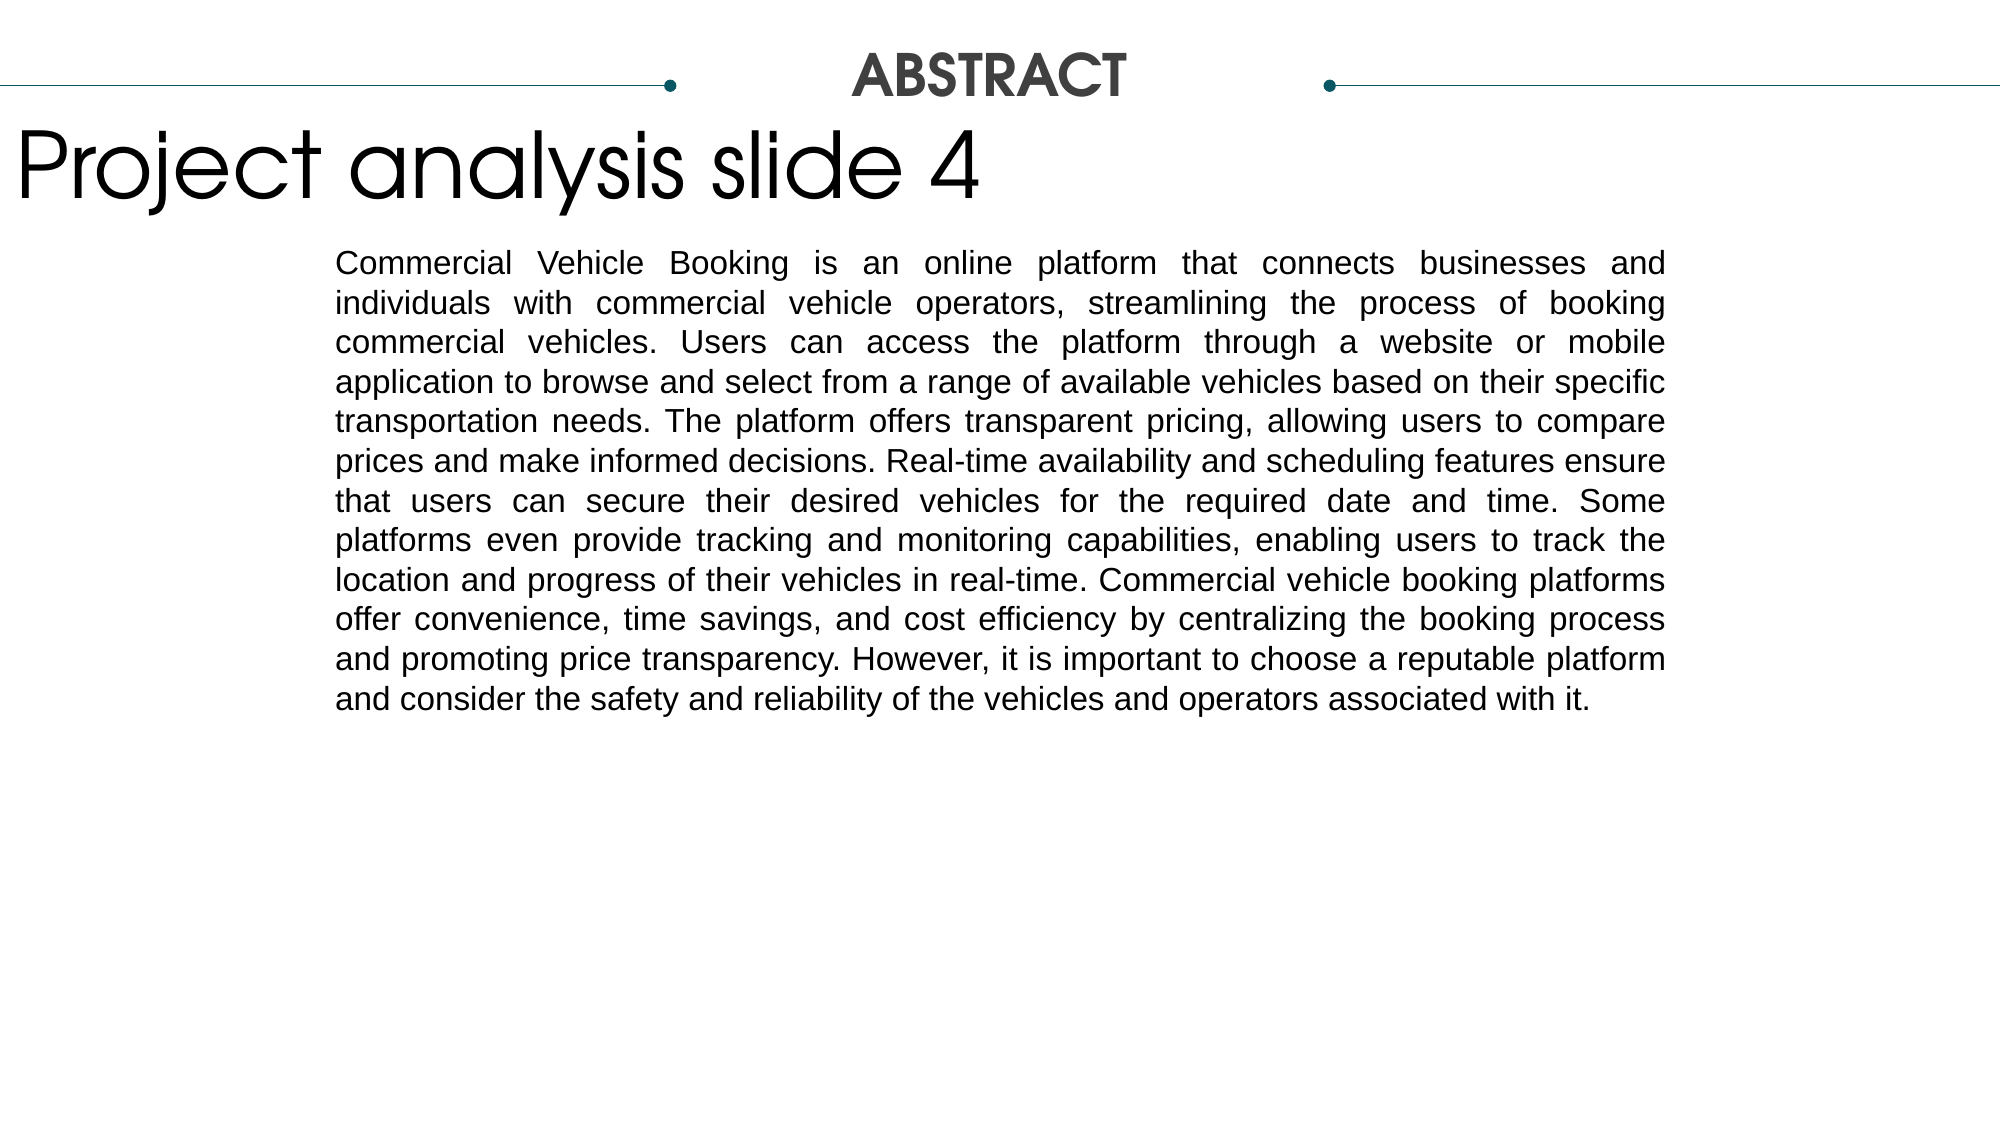

ABSTRACT
Project analysis slide 4
Commercial Vehicle Booking is an online platform that connects businesses and individuals with commercial vehicle operators, streamlining the process of booking commercial vehicles. Users can access the platform through a website or mobile application to browse and select from a range of available vehicles based on their specific transportation needs. The platform offers transparent pricing, allowing users to compare prices and make informed decisions. Real-time availability and scheduling features ensure that users can secure their desired vehicles for the required date and time. Some platforms even provide tracking and monitoring capabilities, enabling users to track the location and progress of their vehicles in real-time. Commercial vehicle booking platforms offer convenience, time savings, and cost efficiency by centralizing the booking process and promoting price transparency. However, it is important to choose a reputable platform and consider the safety and reliability of the vehicles and operators associated with it.